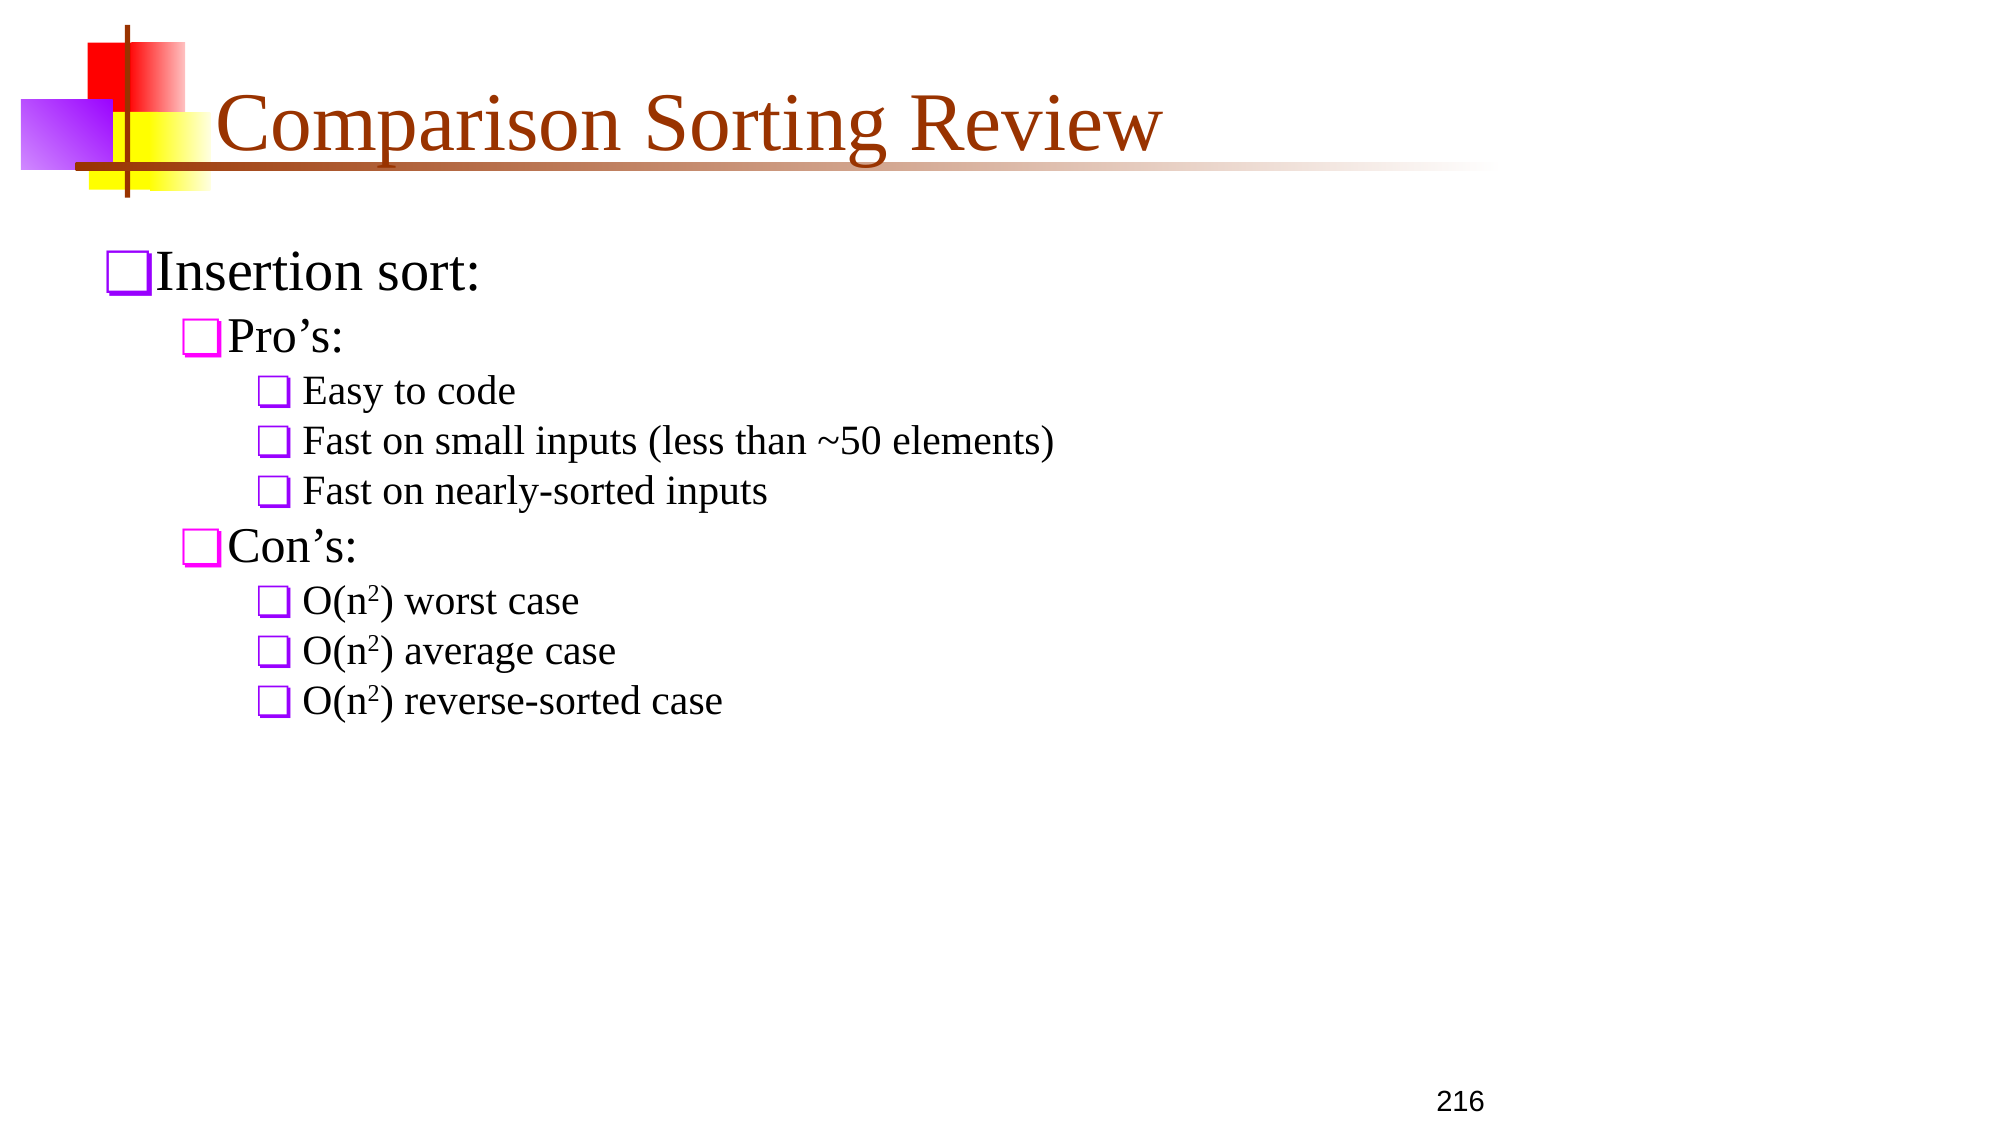

# Comparison Sorting Review
Insertion sort:
Pro’s:
Easy to code
Fast on small inputs (less than ~50 elements)
Fast on nearly-sorted inputs
Con’s:
O(n2) worst case
O(n2) average case
O(n2) reverse-sorted case

216